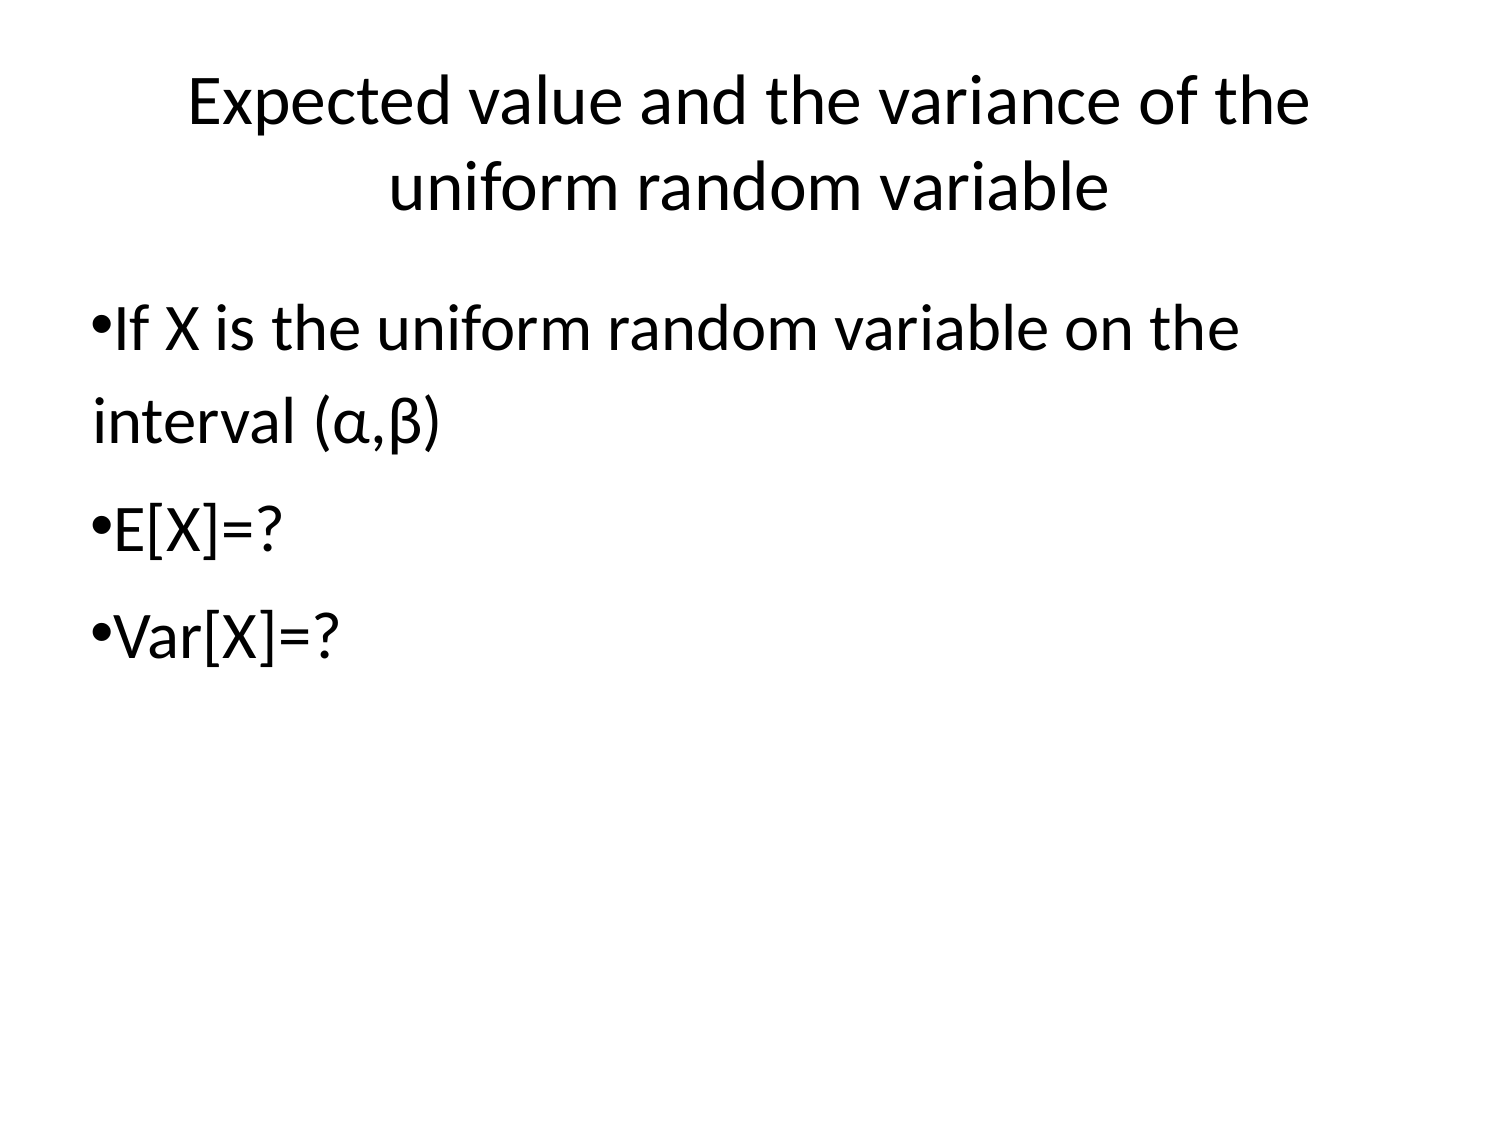

# Expected value and the variance of the uniform random variable
If X is the uniform random variable on the interval (α,β)
E[X]=?
Var[X]=?